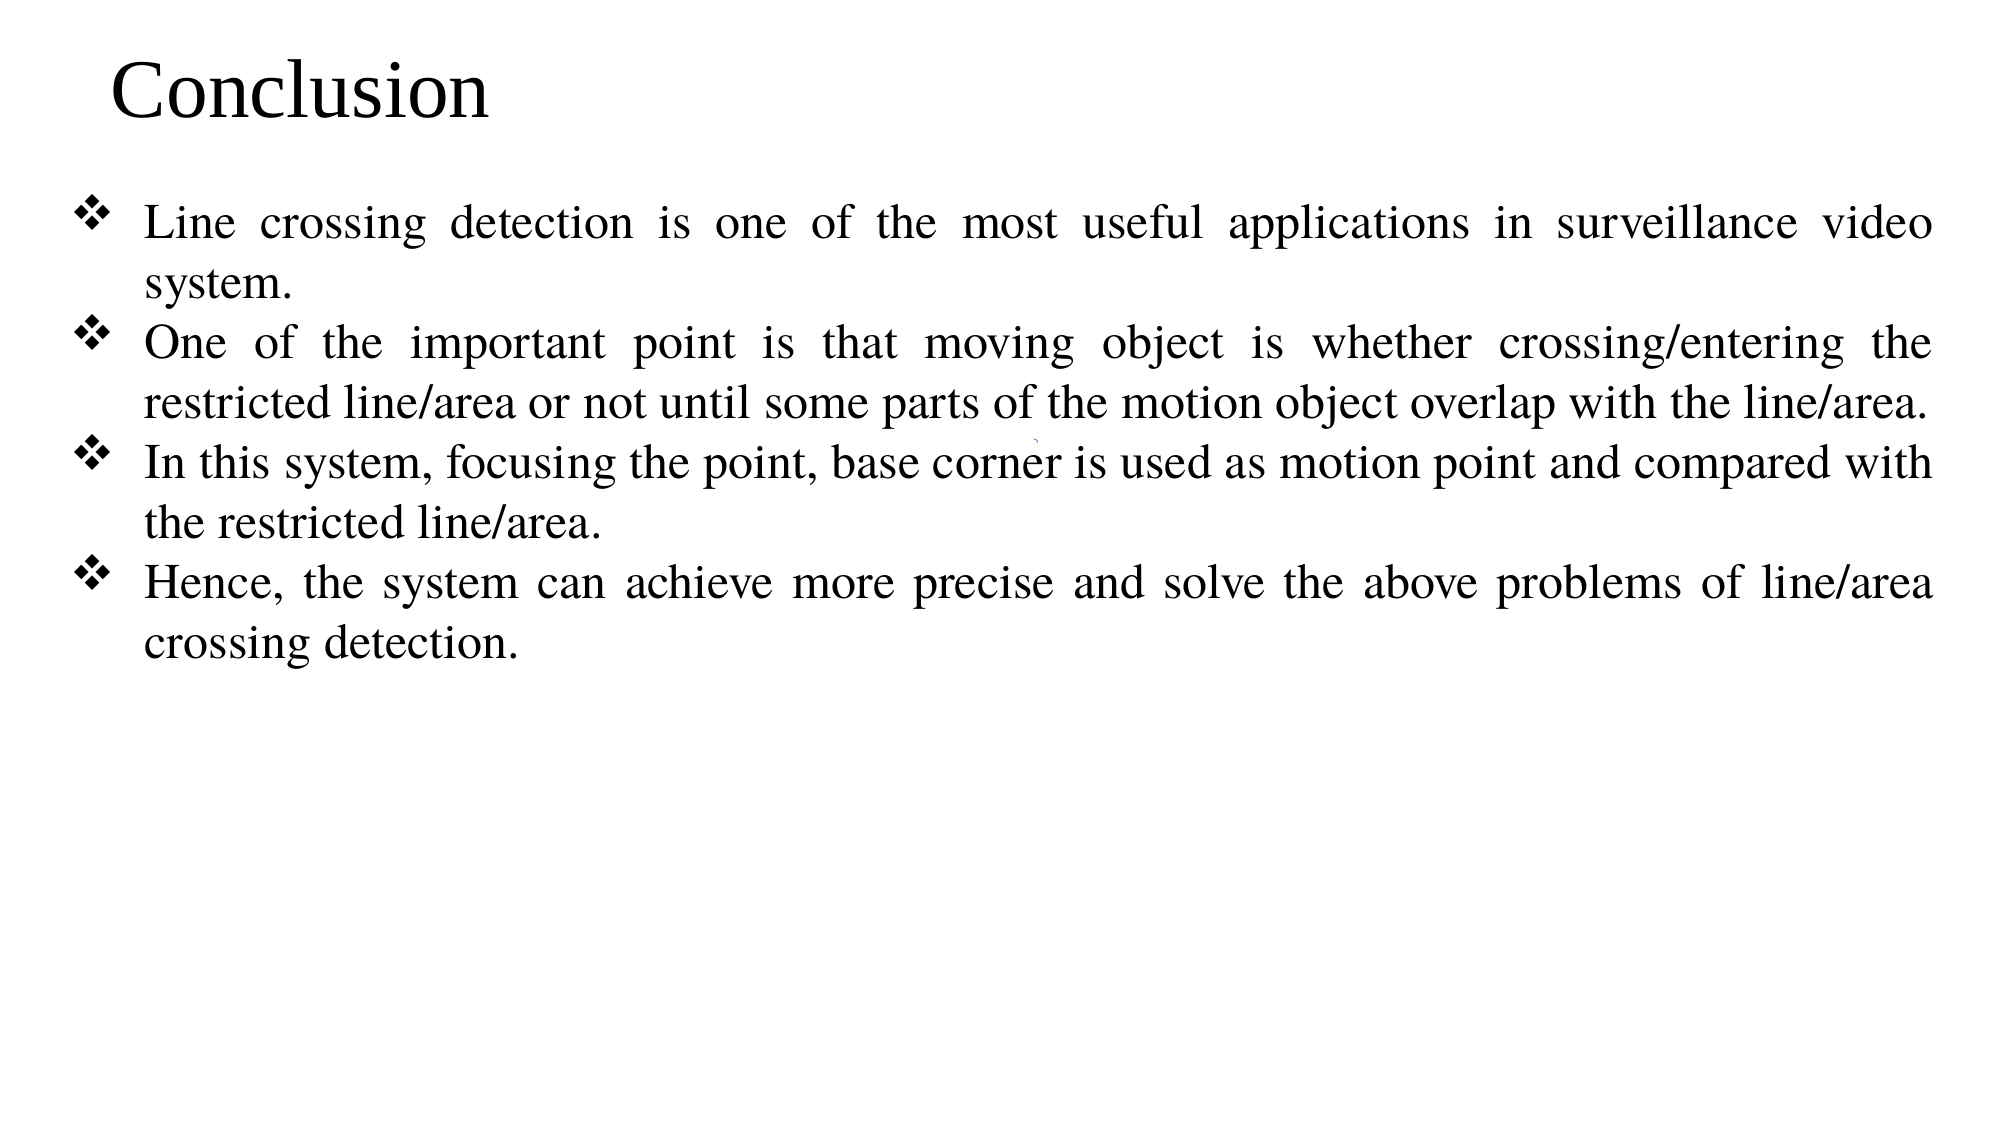

# Conclusion
Line crossing detection is one of the most useful applications in surveillance video system.
One of the important point is that moving object is whether crossing/entering the restricted line/area or not until some parts of the motion object overlap with the line/area.
In this system, focusing the point, base corner is used as motion point and compared with the restricted line/area.
Hence, the system can achieve more precise and solve the above problems of line/area crossing detection.